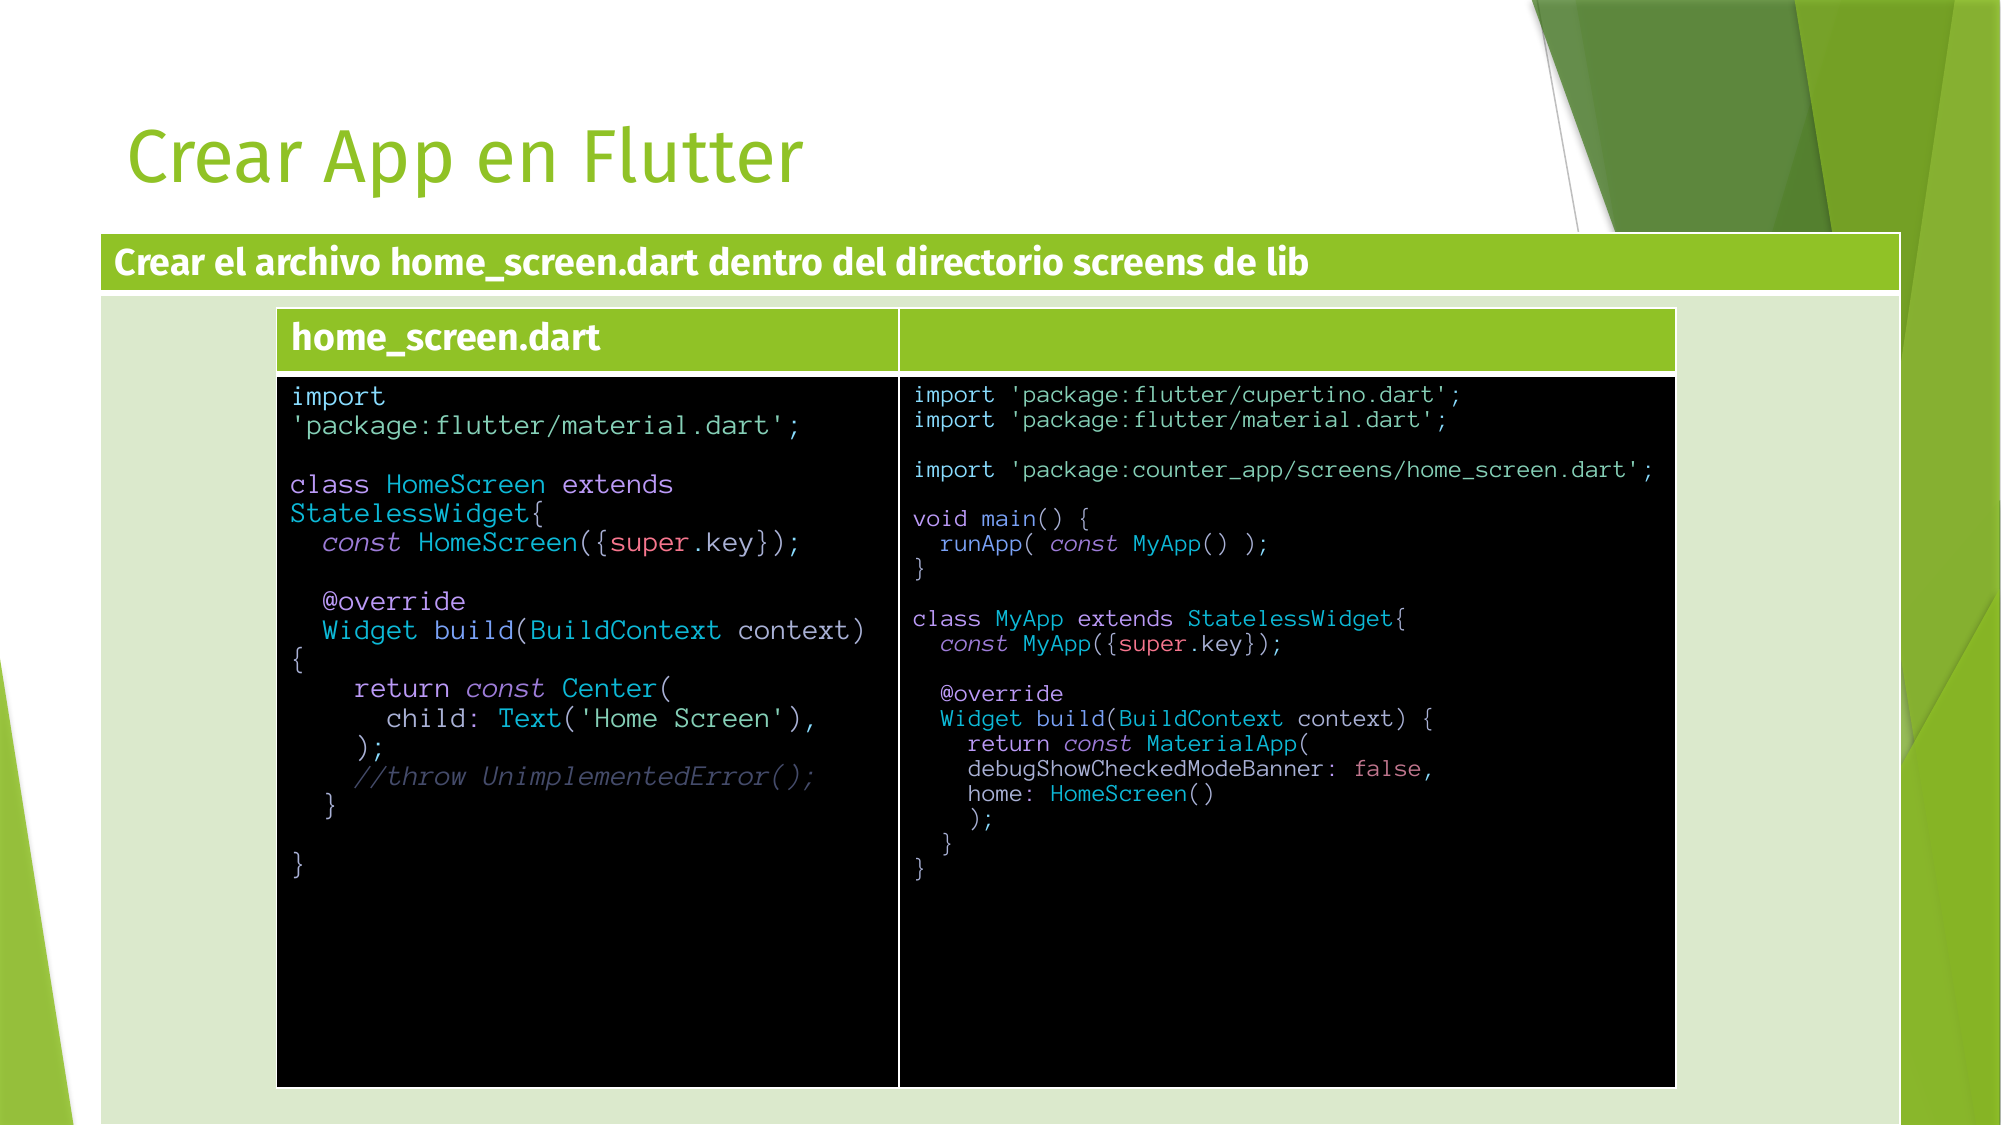

# Crear App en Flutter
| Crear el archivo home\_screen.dart dentro del directorio screens de lib |
| --- |
|  |
| home\_screen.dart |  |
| --- | --- |
| import 'package:flutter/material.dart'; class HomeScreen extends StatelessWidget{   const HomeScreen({super.key});   @override   Widget build(BuildContext context) {     return const Center(       child: Text('Home Screen'),     );     //throw UnimplementedError();   }   } | import 'package:flutter/cupertino.dart'; import 'package:flutter/material.dart'; import 'package:counter\_app/screens/home\_screen.dart'; void main() {   runApp( const MyApp() ); } class MyApp extends StatelessWidget{   const MyApp({super.key});   @override   Widget build(BuildContext context) {     return const MaterialApp(     debugShowCheckedModeBanner: false,     home: HomeScreen()     );   } } |